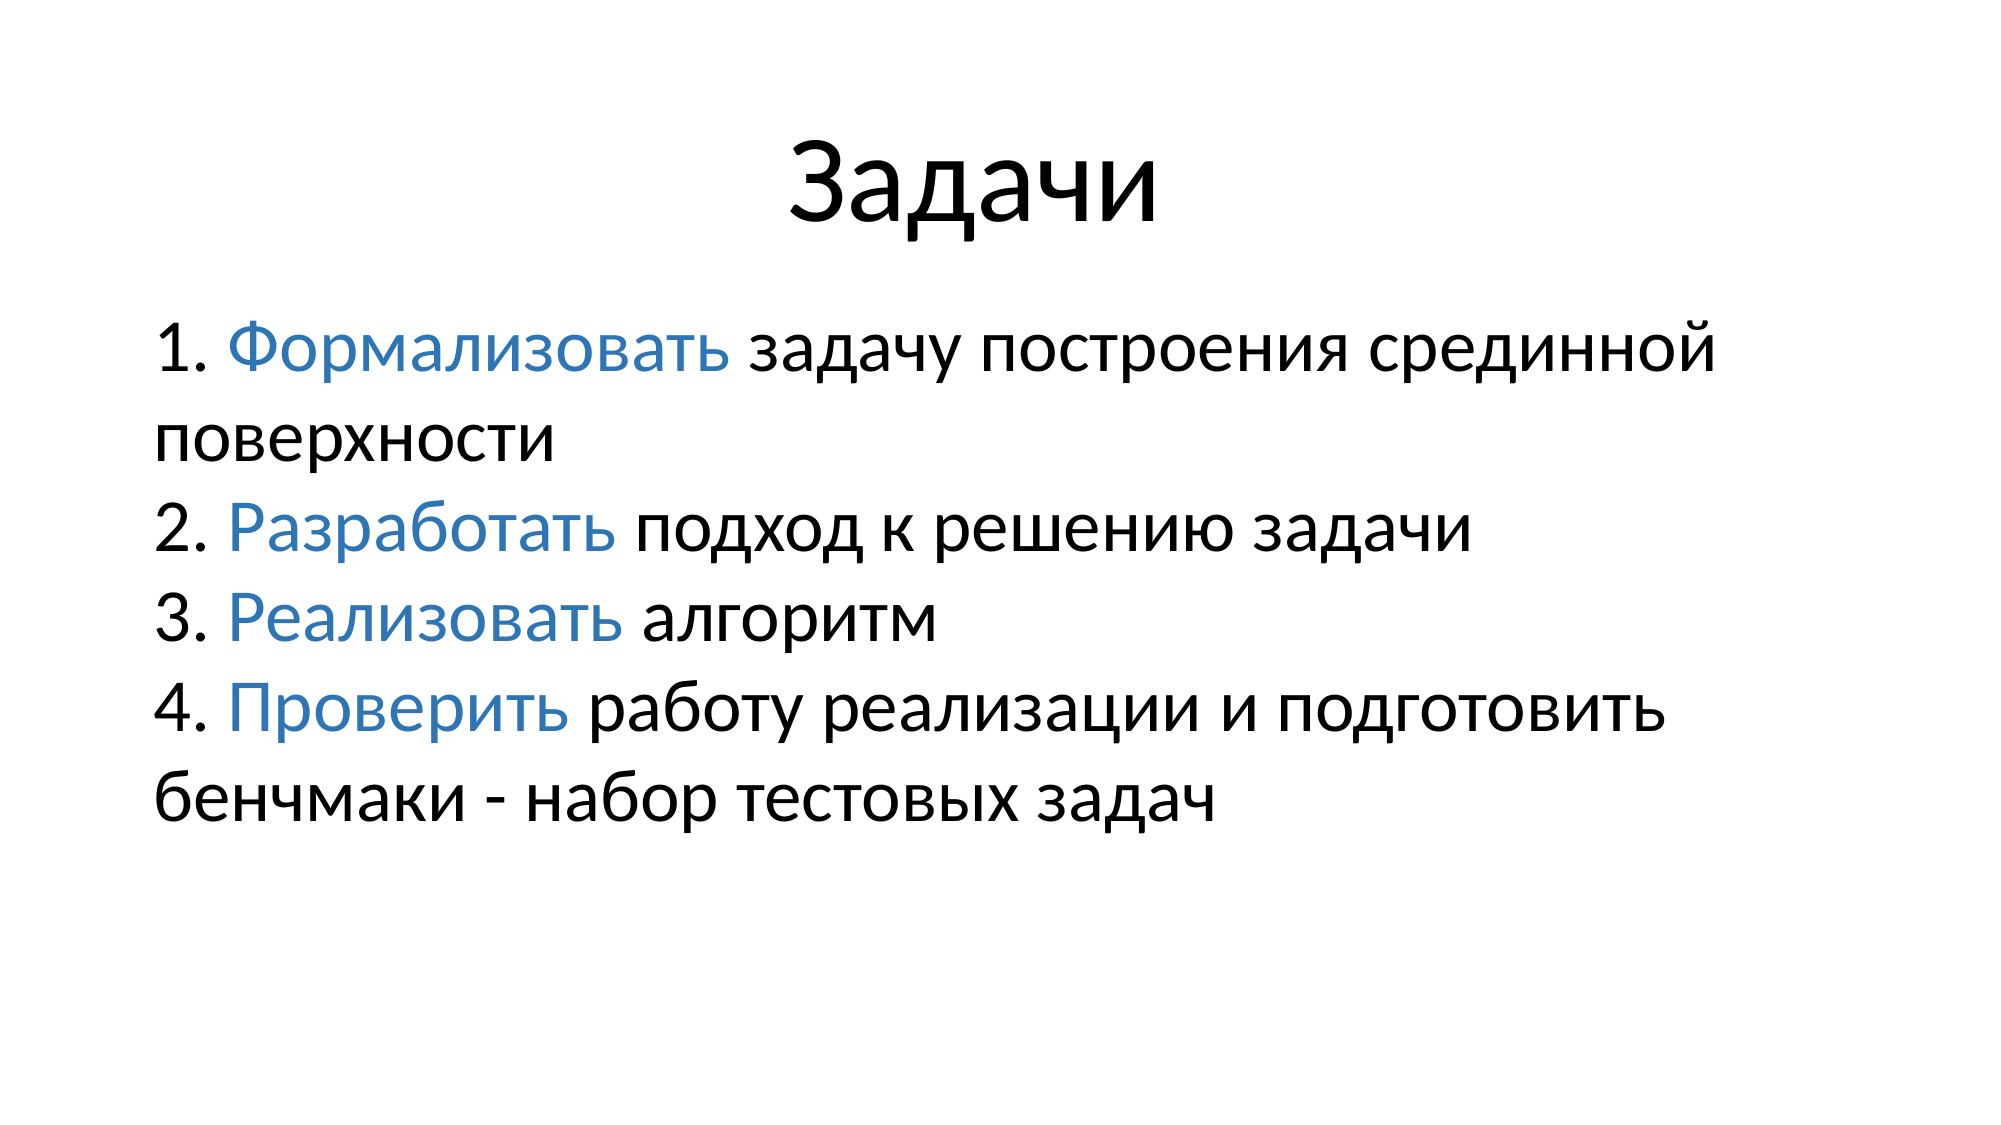

Задачи

1. Формализовать задачу построения срединной поверхности
2. Разработать подход к решению задачи
3. Реализовать алгоритм
4. Проверить работу реализации и подготовить бенчмаки - набор тестовых задач